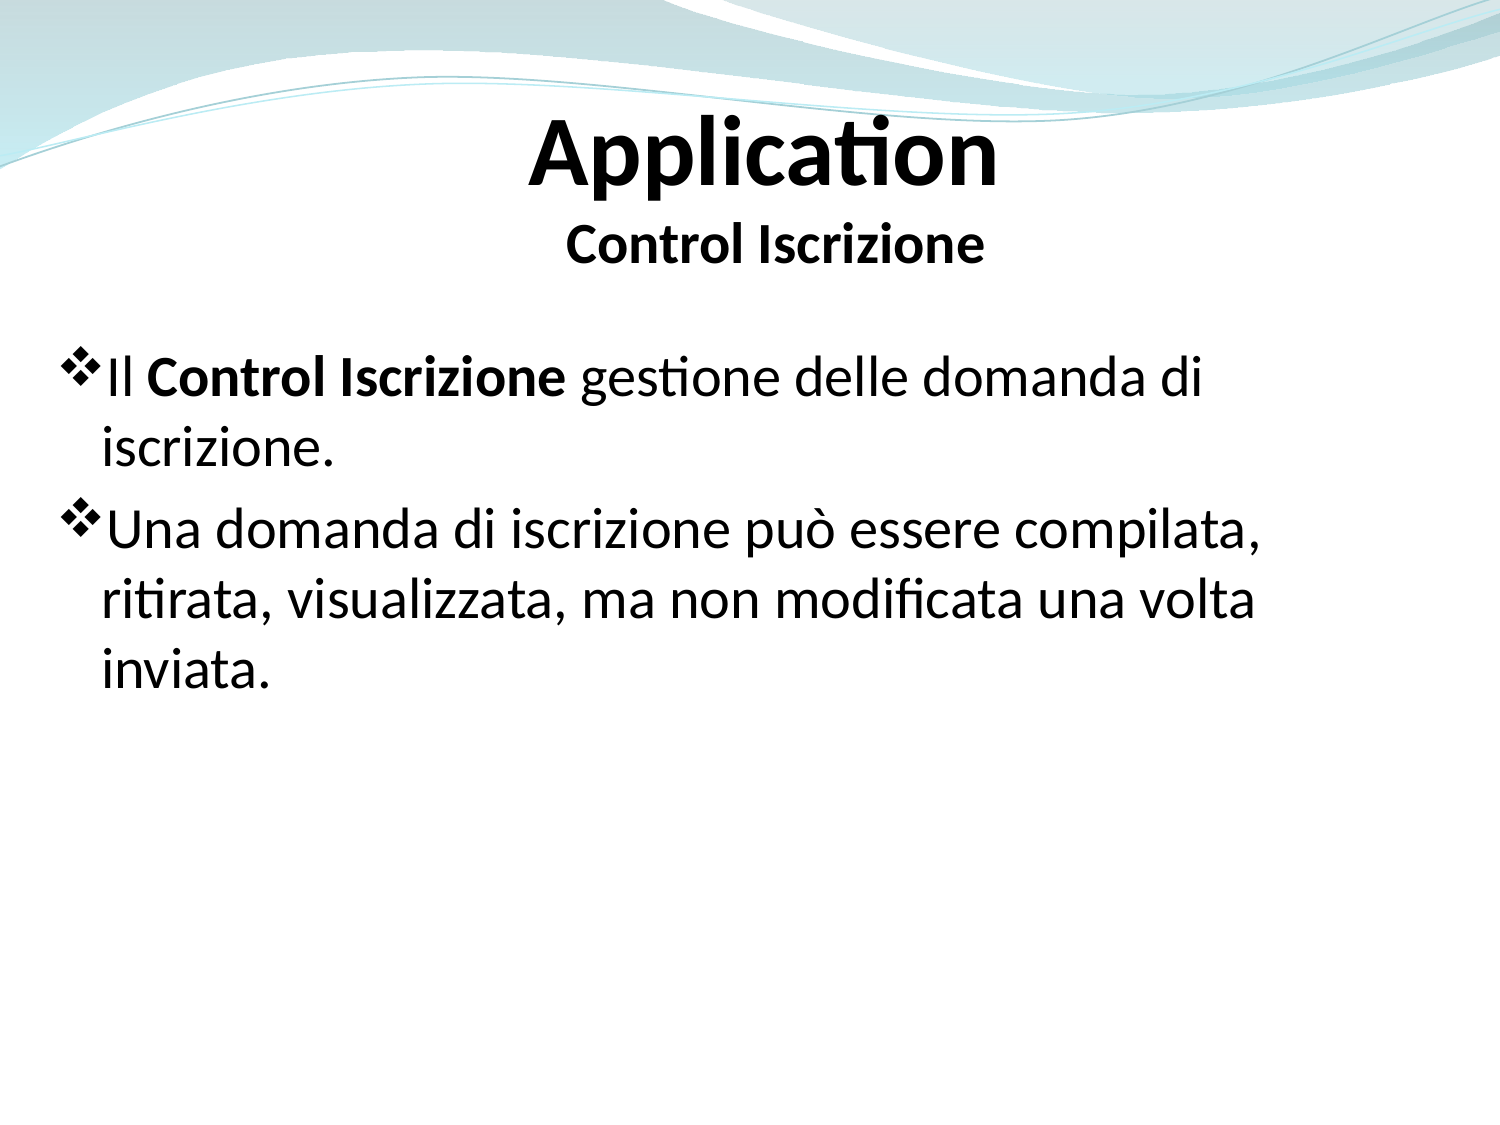

Application
Control Iscrizione

Il Control Iscrizione gestione delle domanda di iscrizione.
Una domanda di iscrizione può essere compilata, ritirata, visualizzata, ma non modificata una volta inviata.